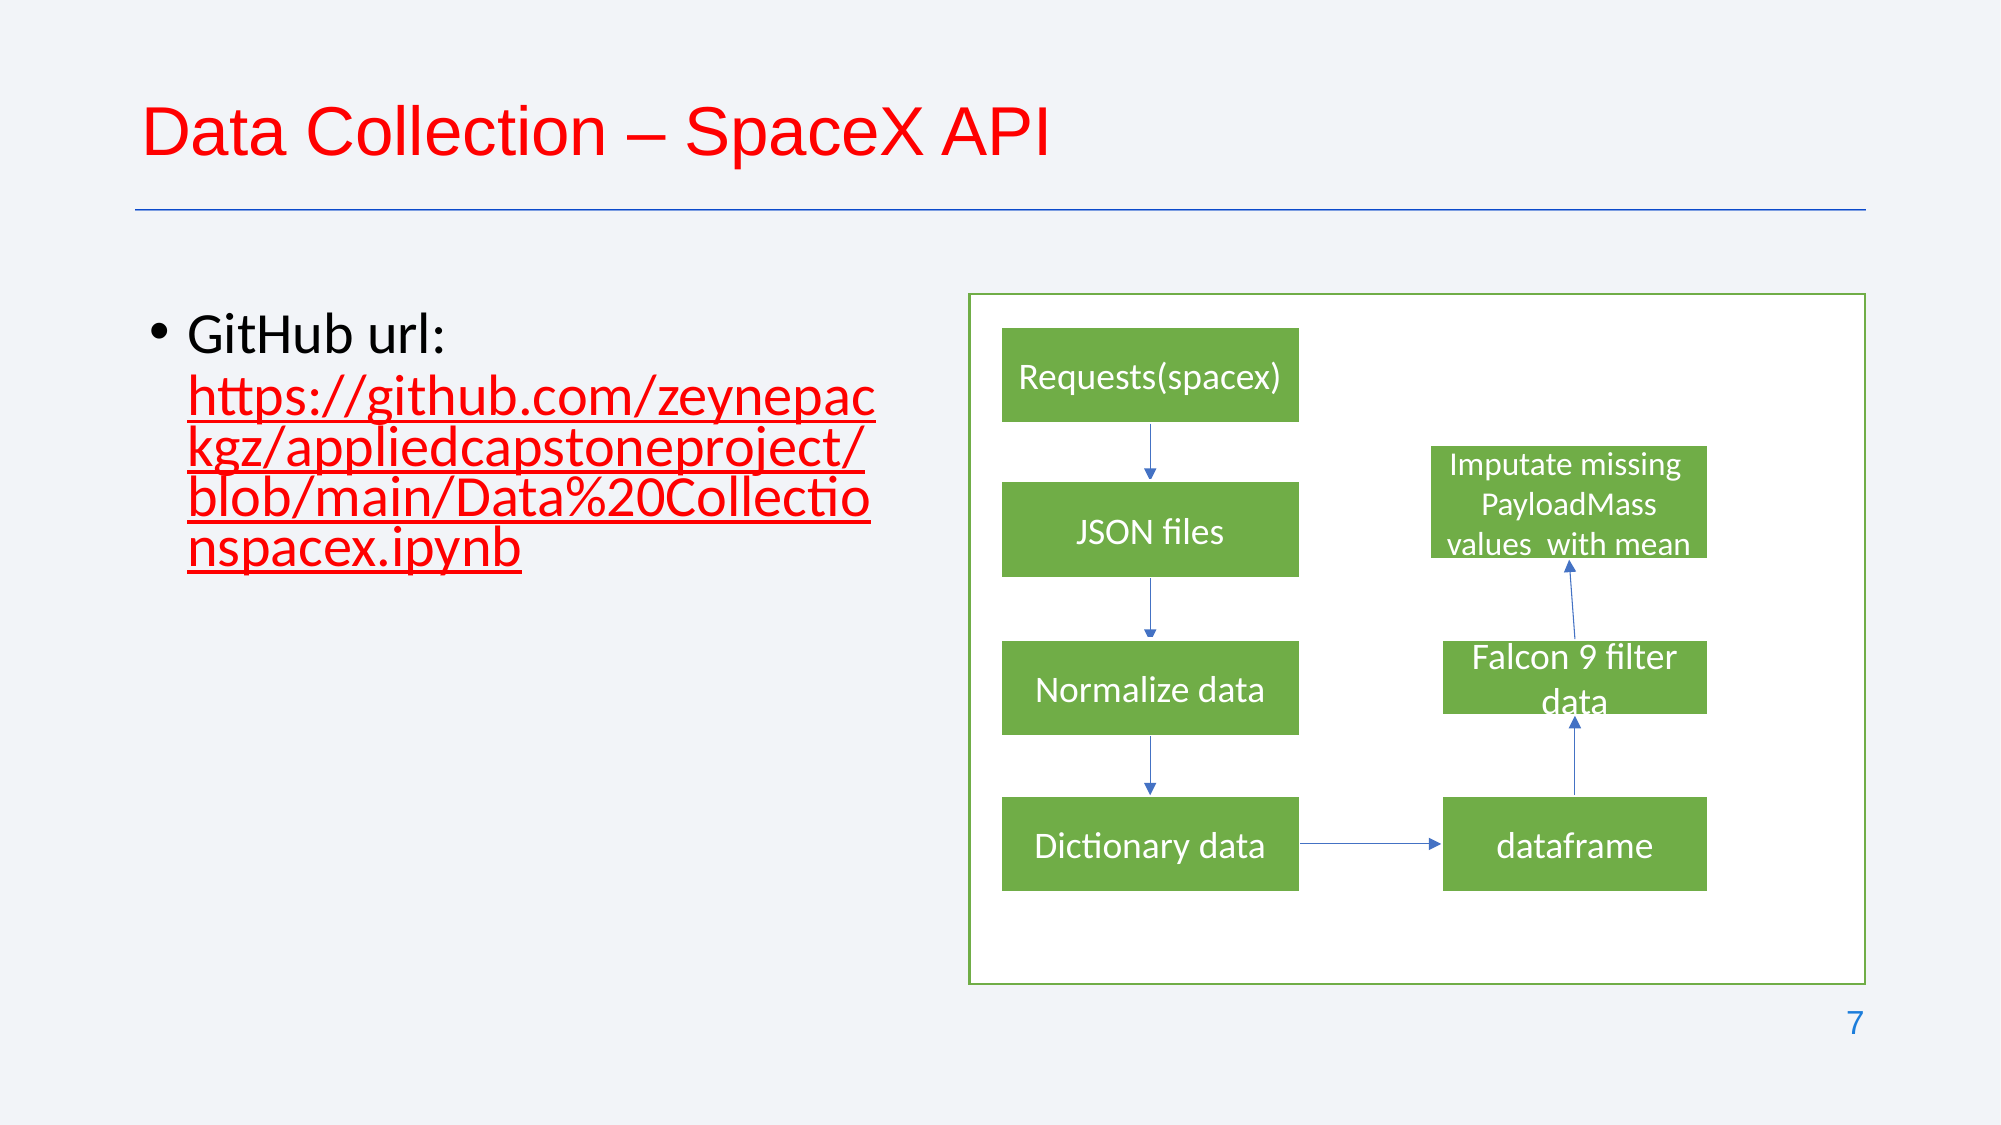

Data Collection – SpaceX API

GitHub url: https://github.com/zeynepackgz/appliedcapstoneproject/blob/main/Data%20Collectionspacex.ipynb
Requests(spacex)
Imputate missing  PayloadMass values  with mean
JSON files
Normalize data
Falcon 9 filter data
Dictionary data
dataframe
7